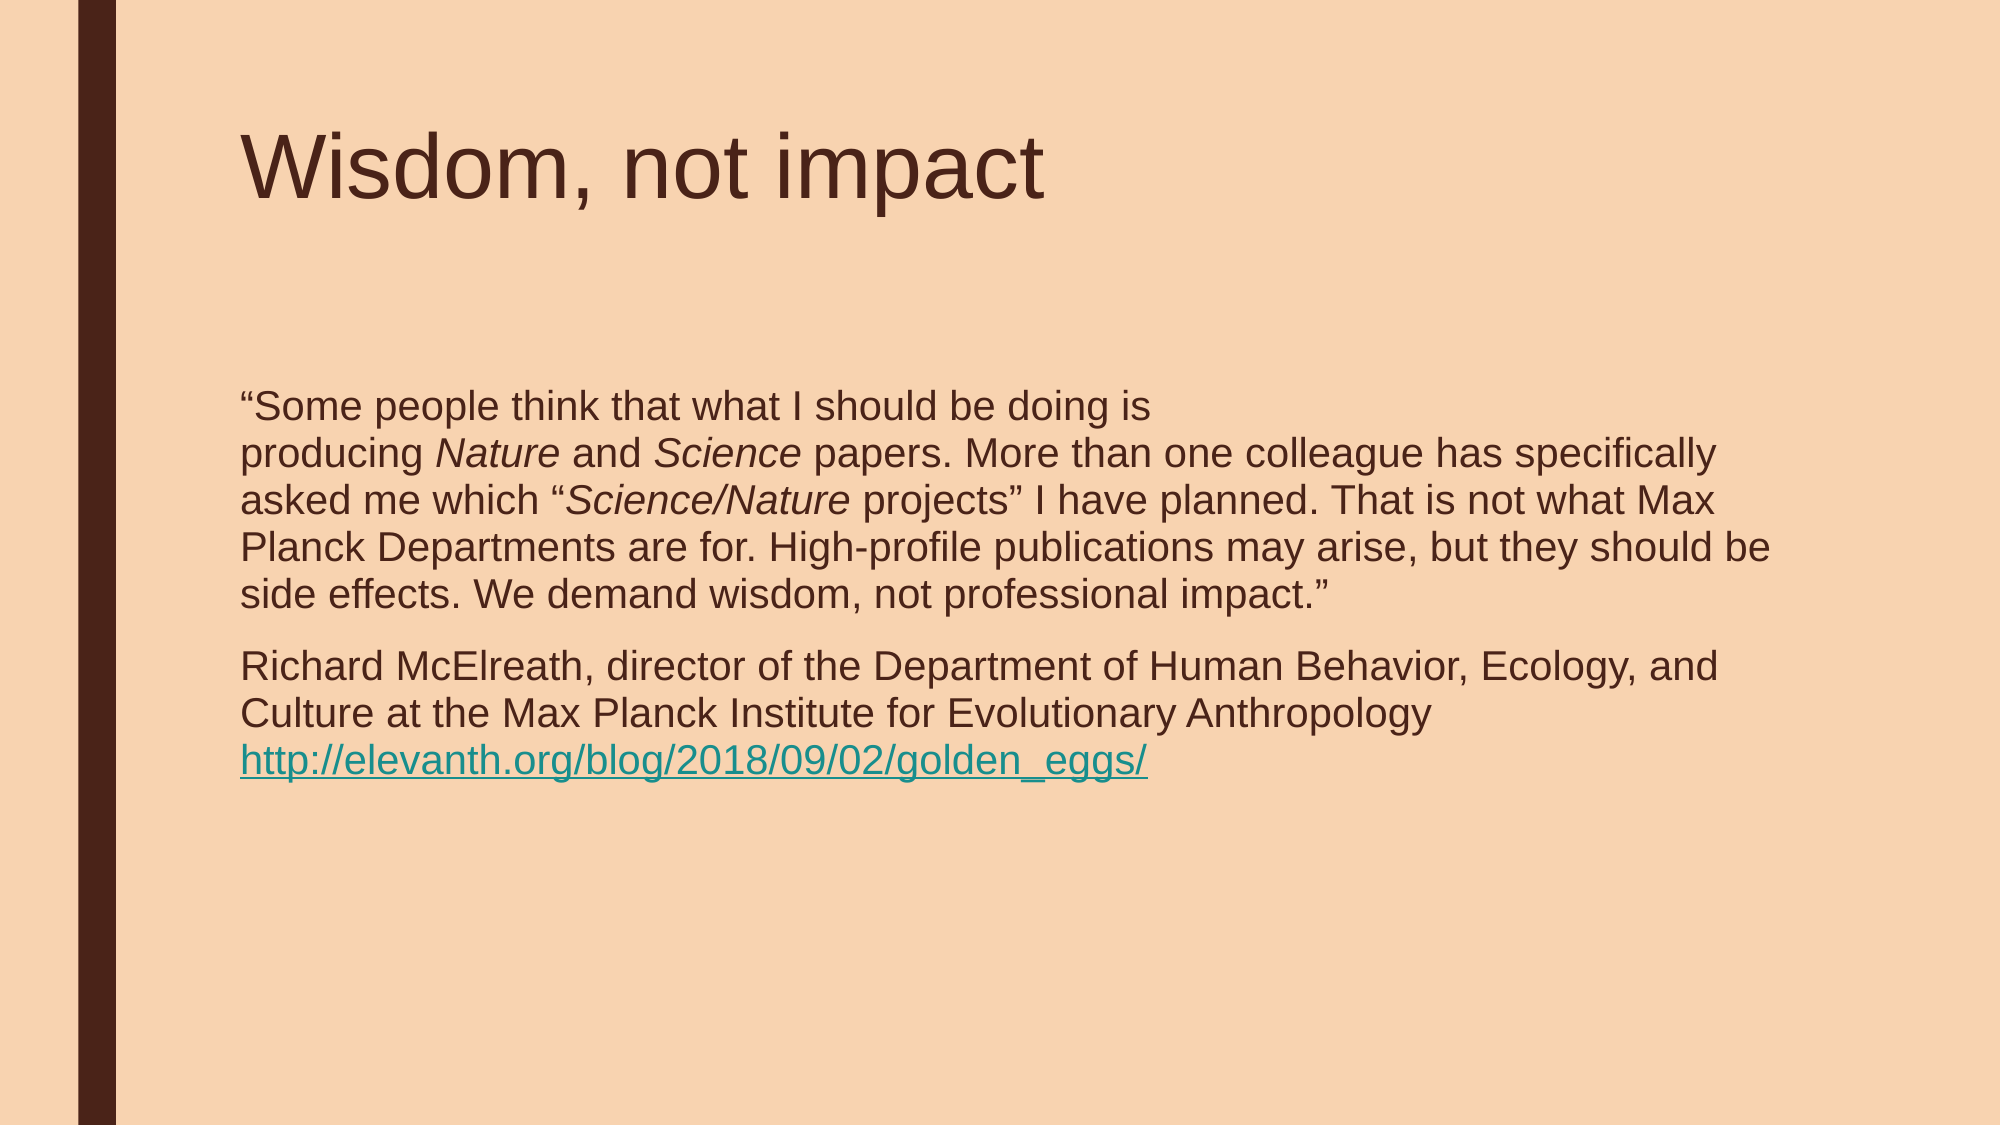

# Wisdom, not impact
“Some people think that what I should be doing is producing Nature and Science papers. More than one colleague has specifically asked me which “Science/Nature projects” I have planned. That is not what Max Planck Departments are for. High-profile publications may arise, but they should be side effects. We demand wisdom, not professional impact.”
Richard McElreath, director of the Department of Human Behavior, Ecology, and Culture at the Max Planck Institute for Evolutionary Anthropology http://elevanth.org/blog/2018/09/02/golden_eggs/